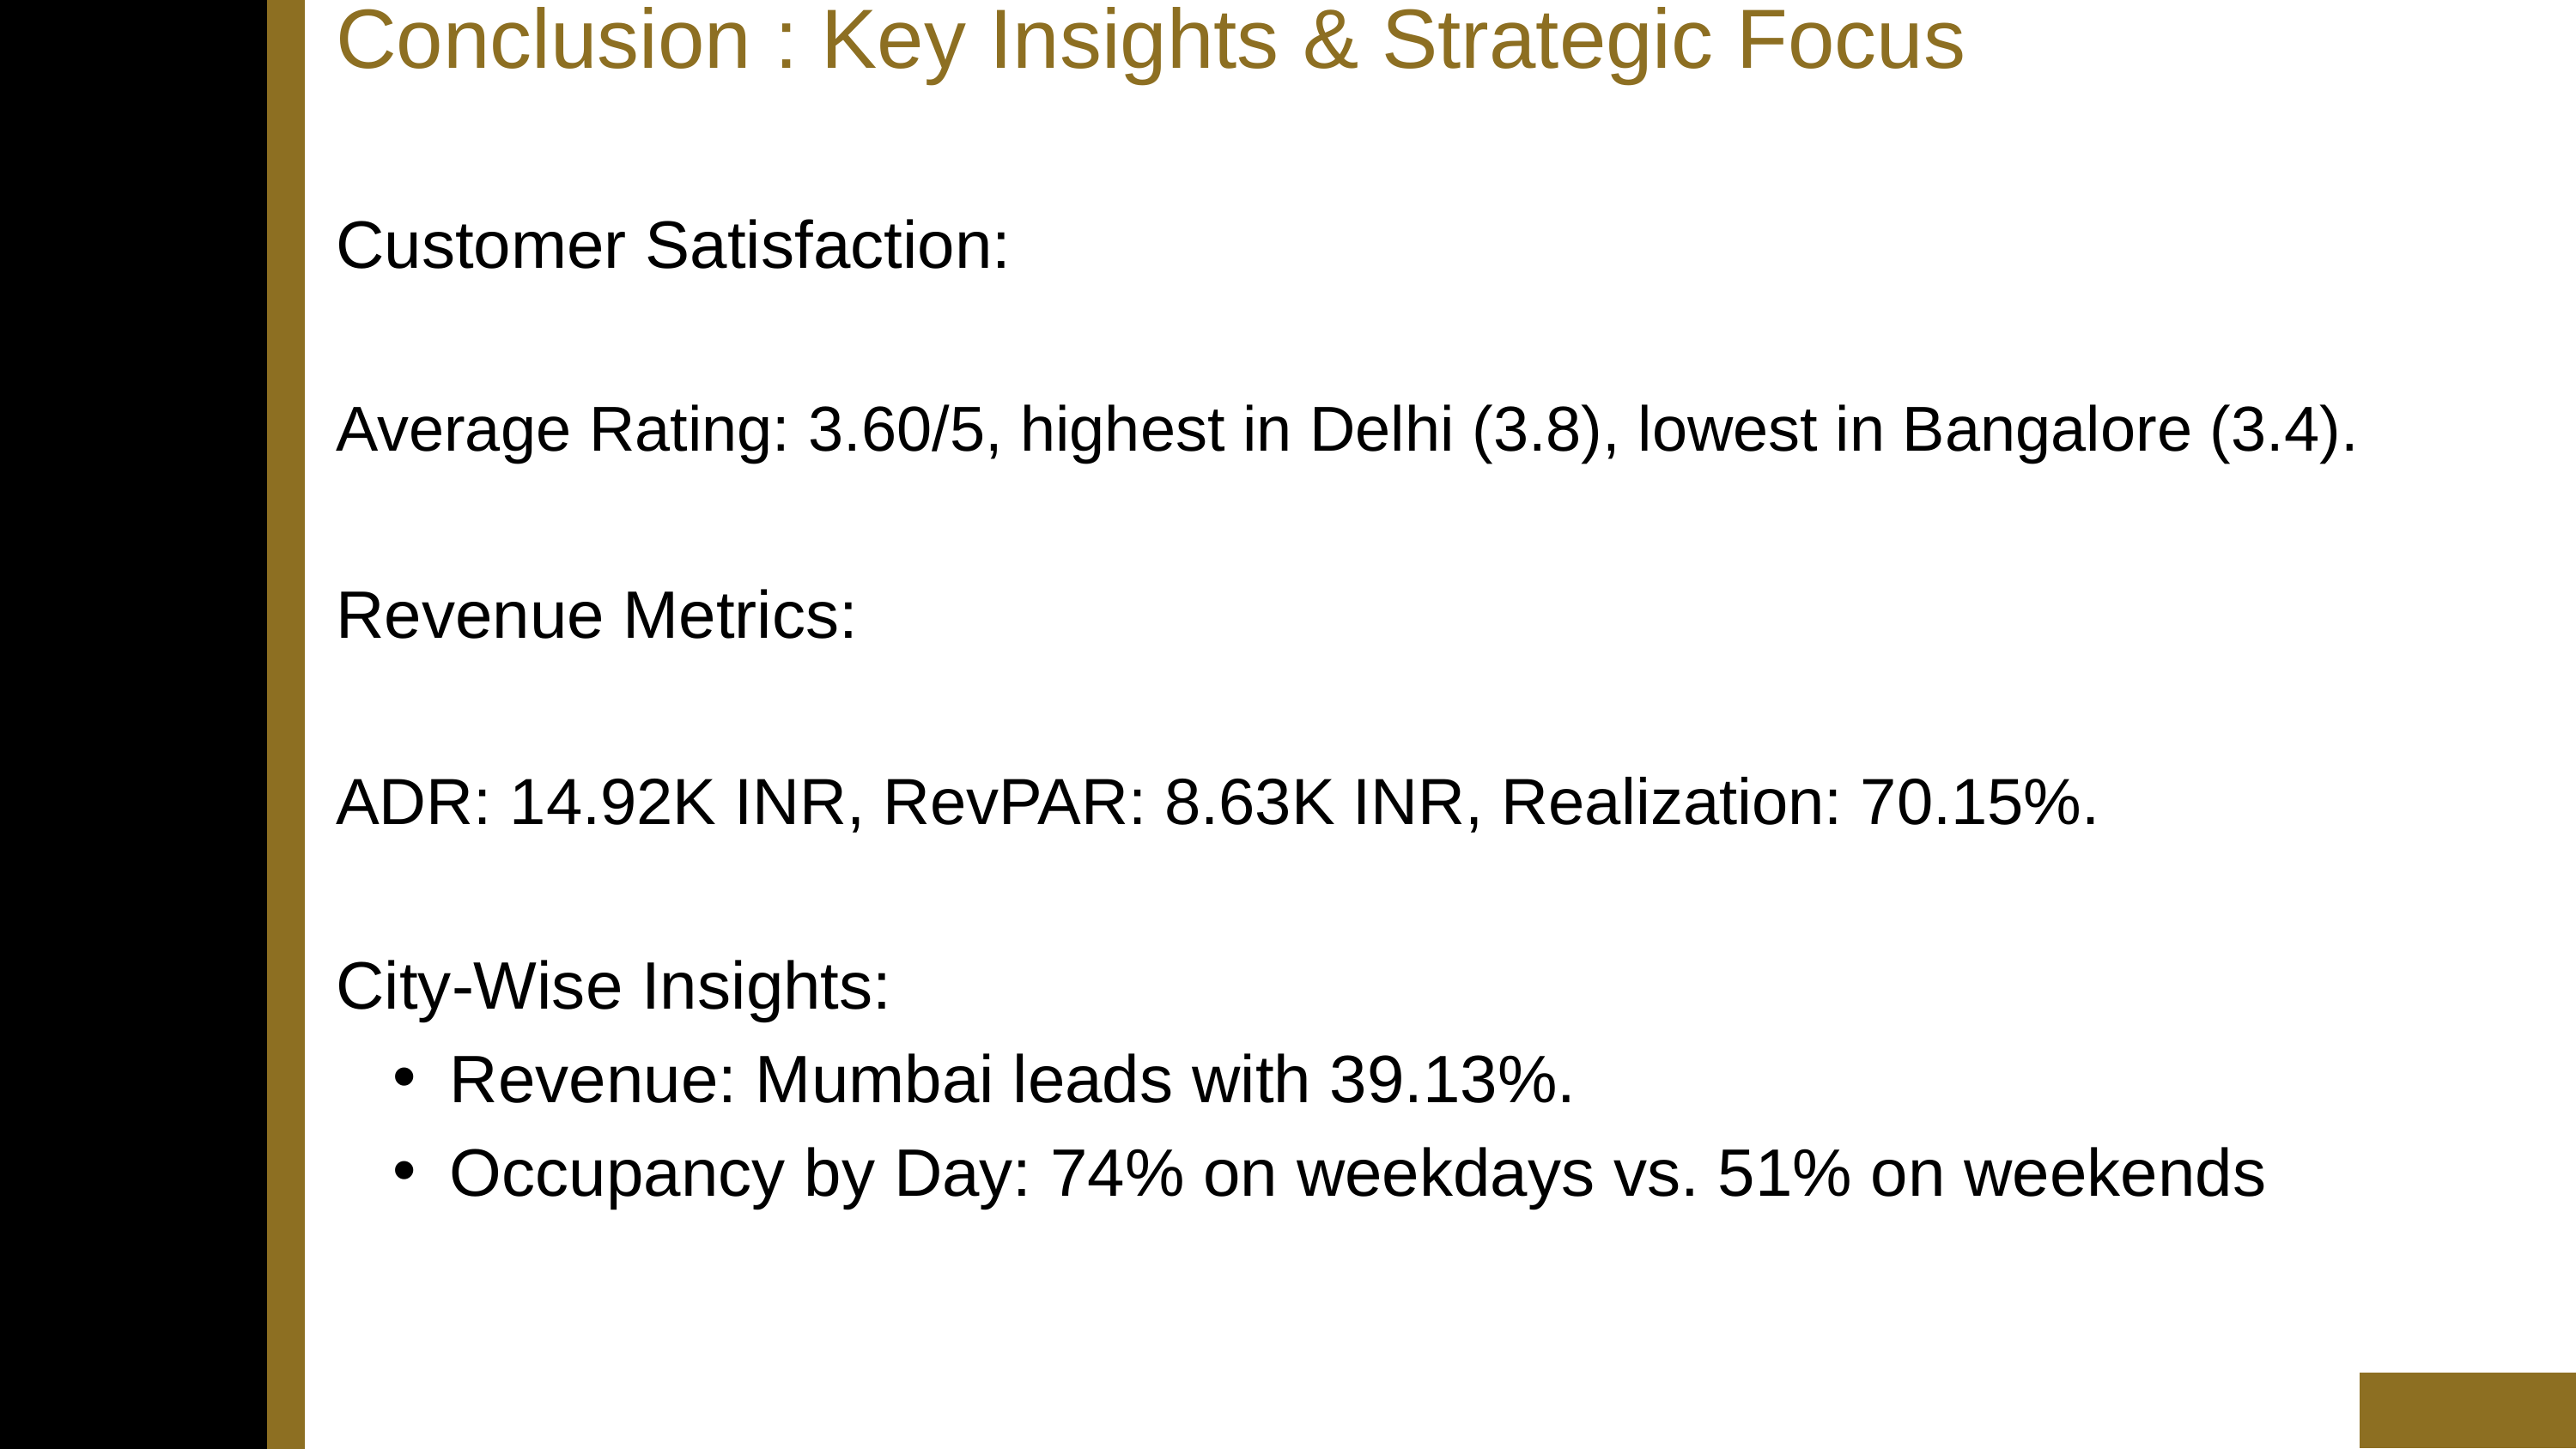

Conclusion : Key Insights & Strategic Focus
Customer Satisfaction:

Average Rating: 3.60/5, highest in Delhi (3.8), lowest in Bangalore (3.4).

Revenue Metrics:

ADR: 14.92K INR, RevPAR: 8.63K INR, Realization: 70.15%.

City-Wise Insights:
Revenue: Mumbai leads with 39.13%.
Occupancy by Day: 74% on weekdays vs. 51% on weekends